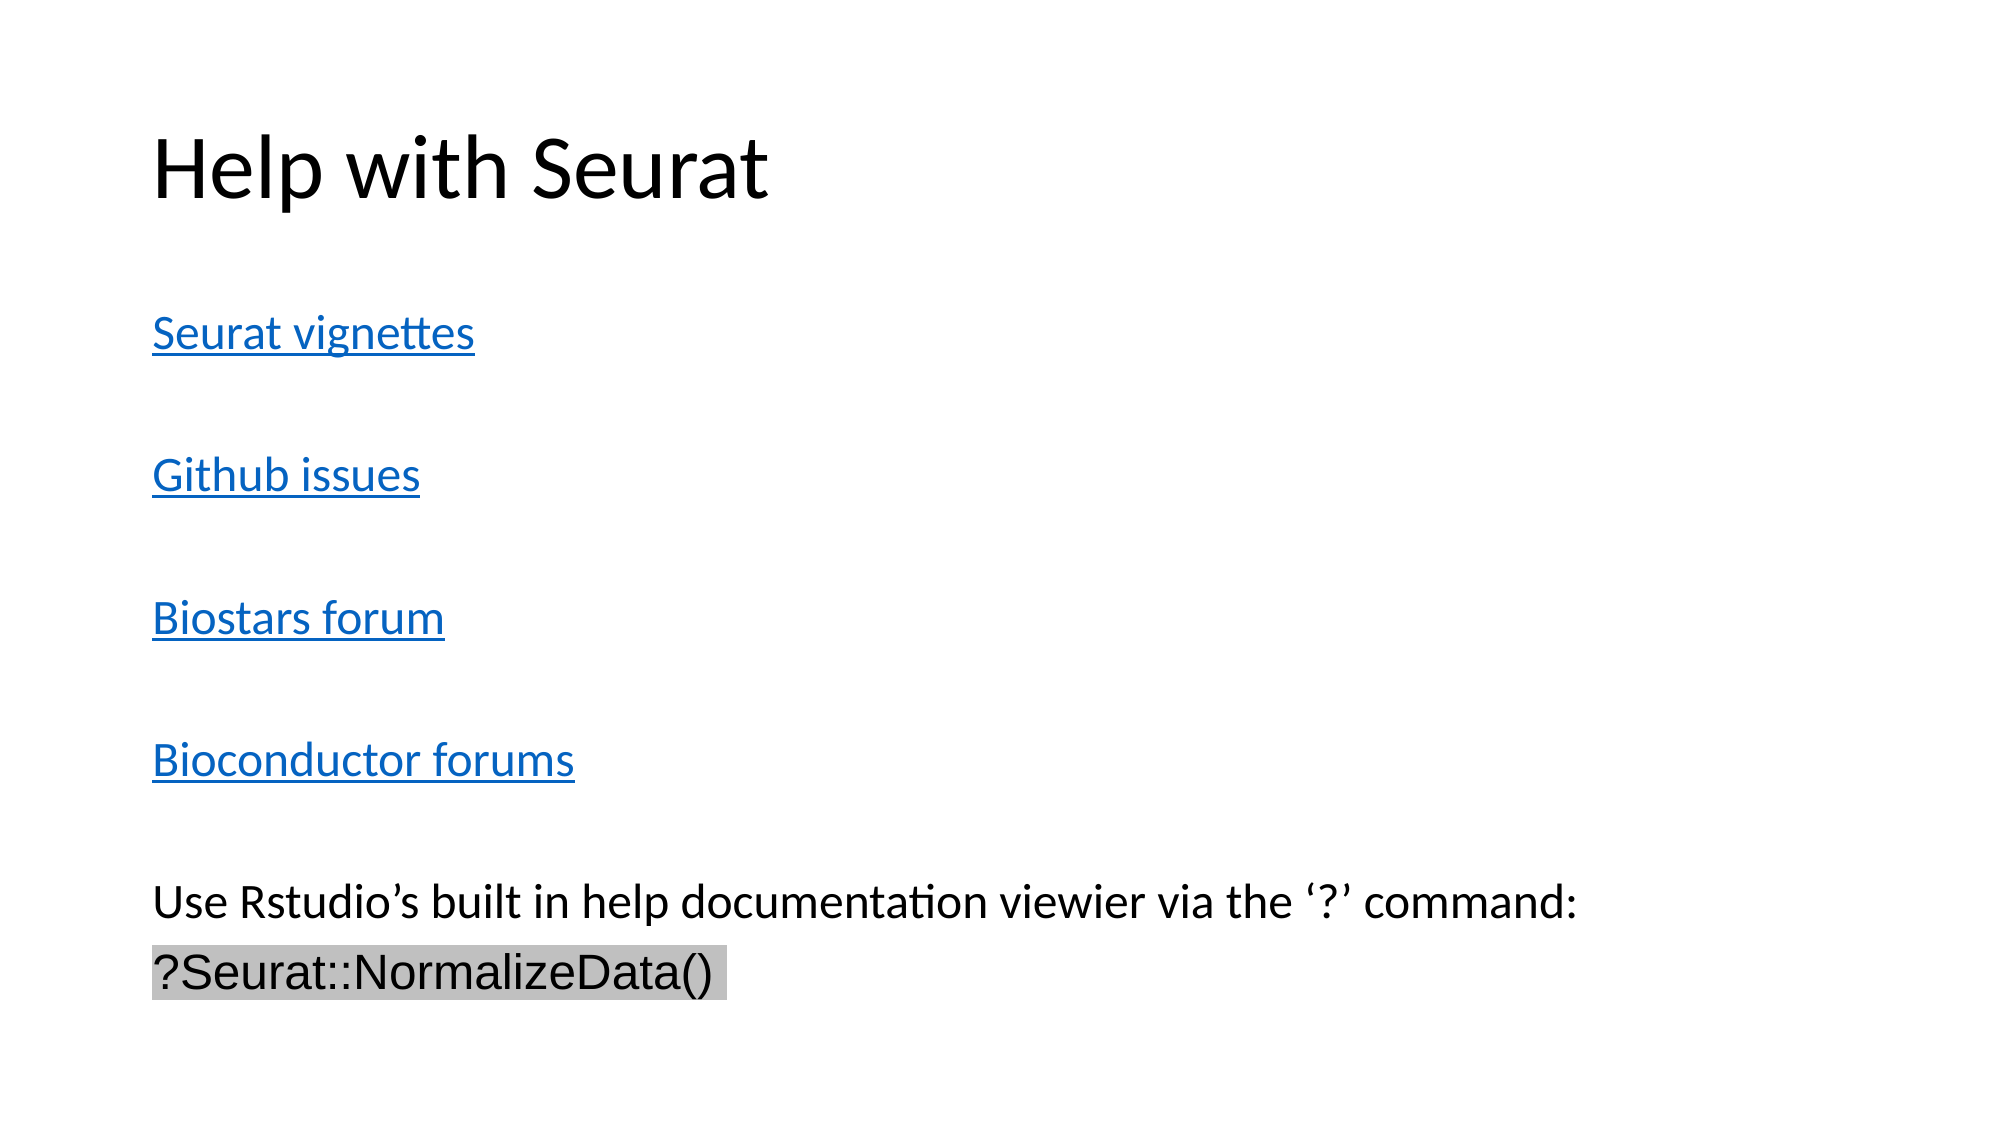

# Help with Seurat
Seurat vignettes

Github issues

Biostars forum

Bioconductor forums

Use Rstudio’s built in help documentation viewier via the ‘?’ command:
?Seurat::NormalizeData()